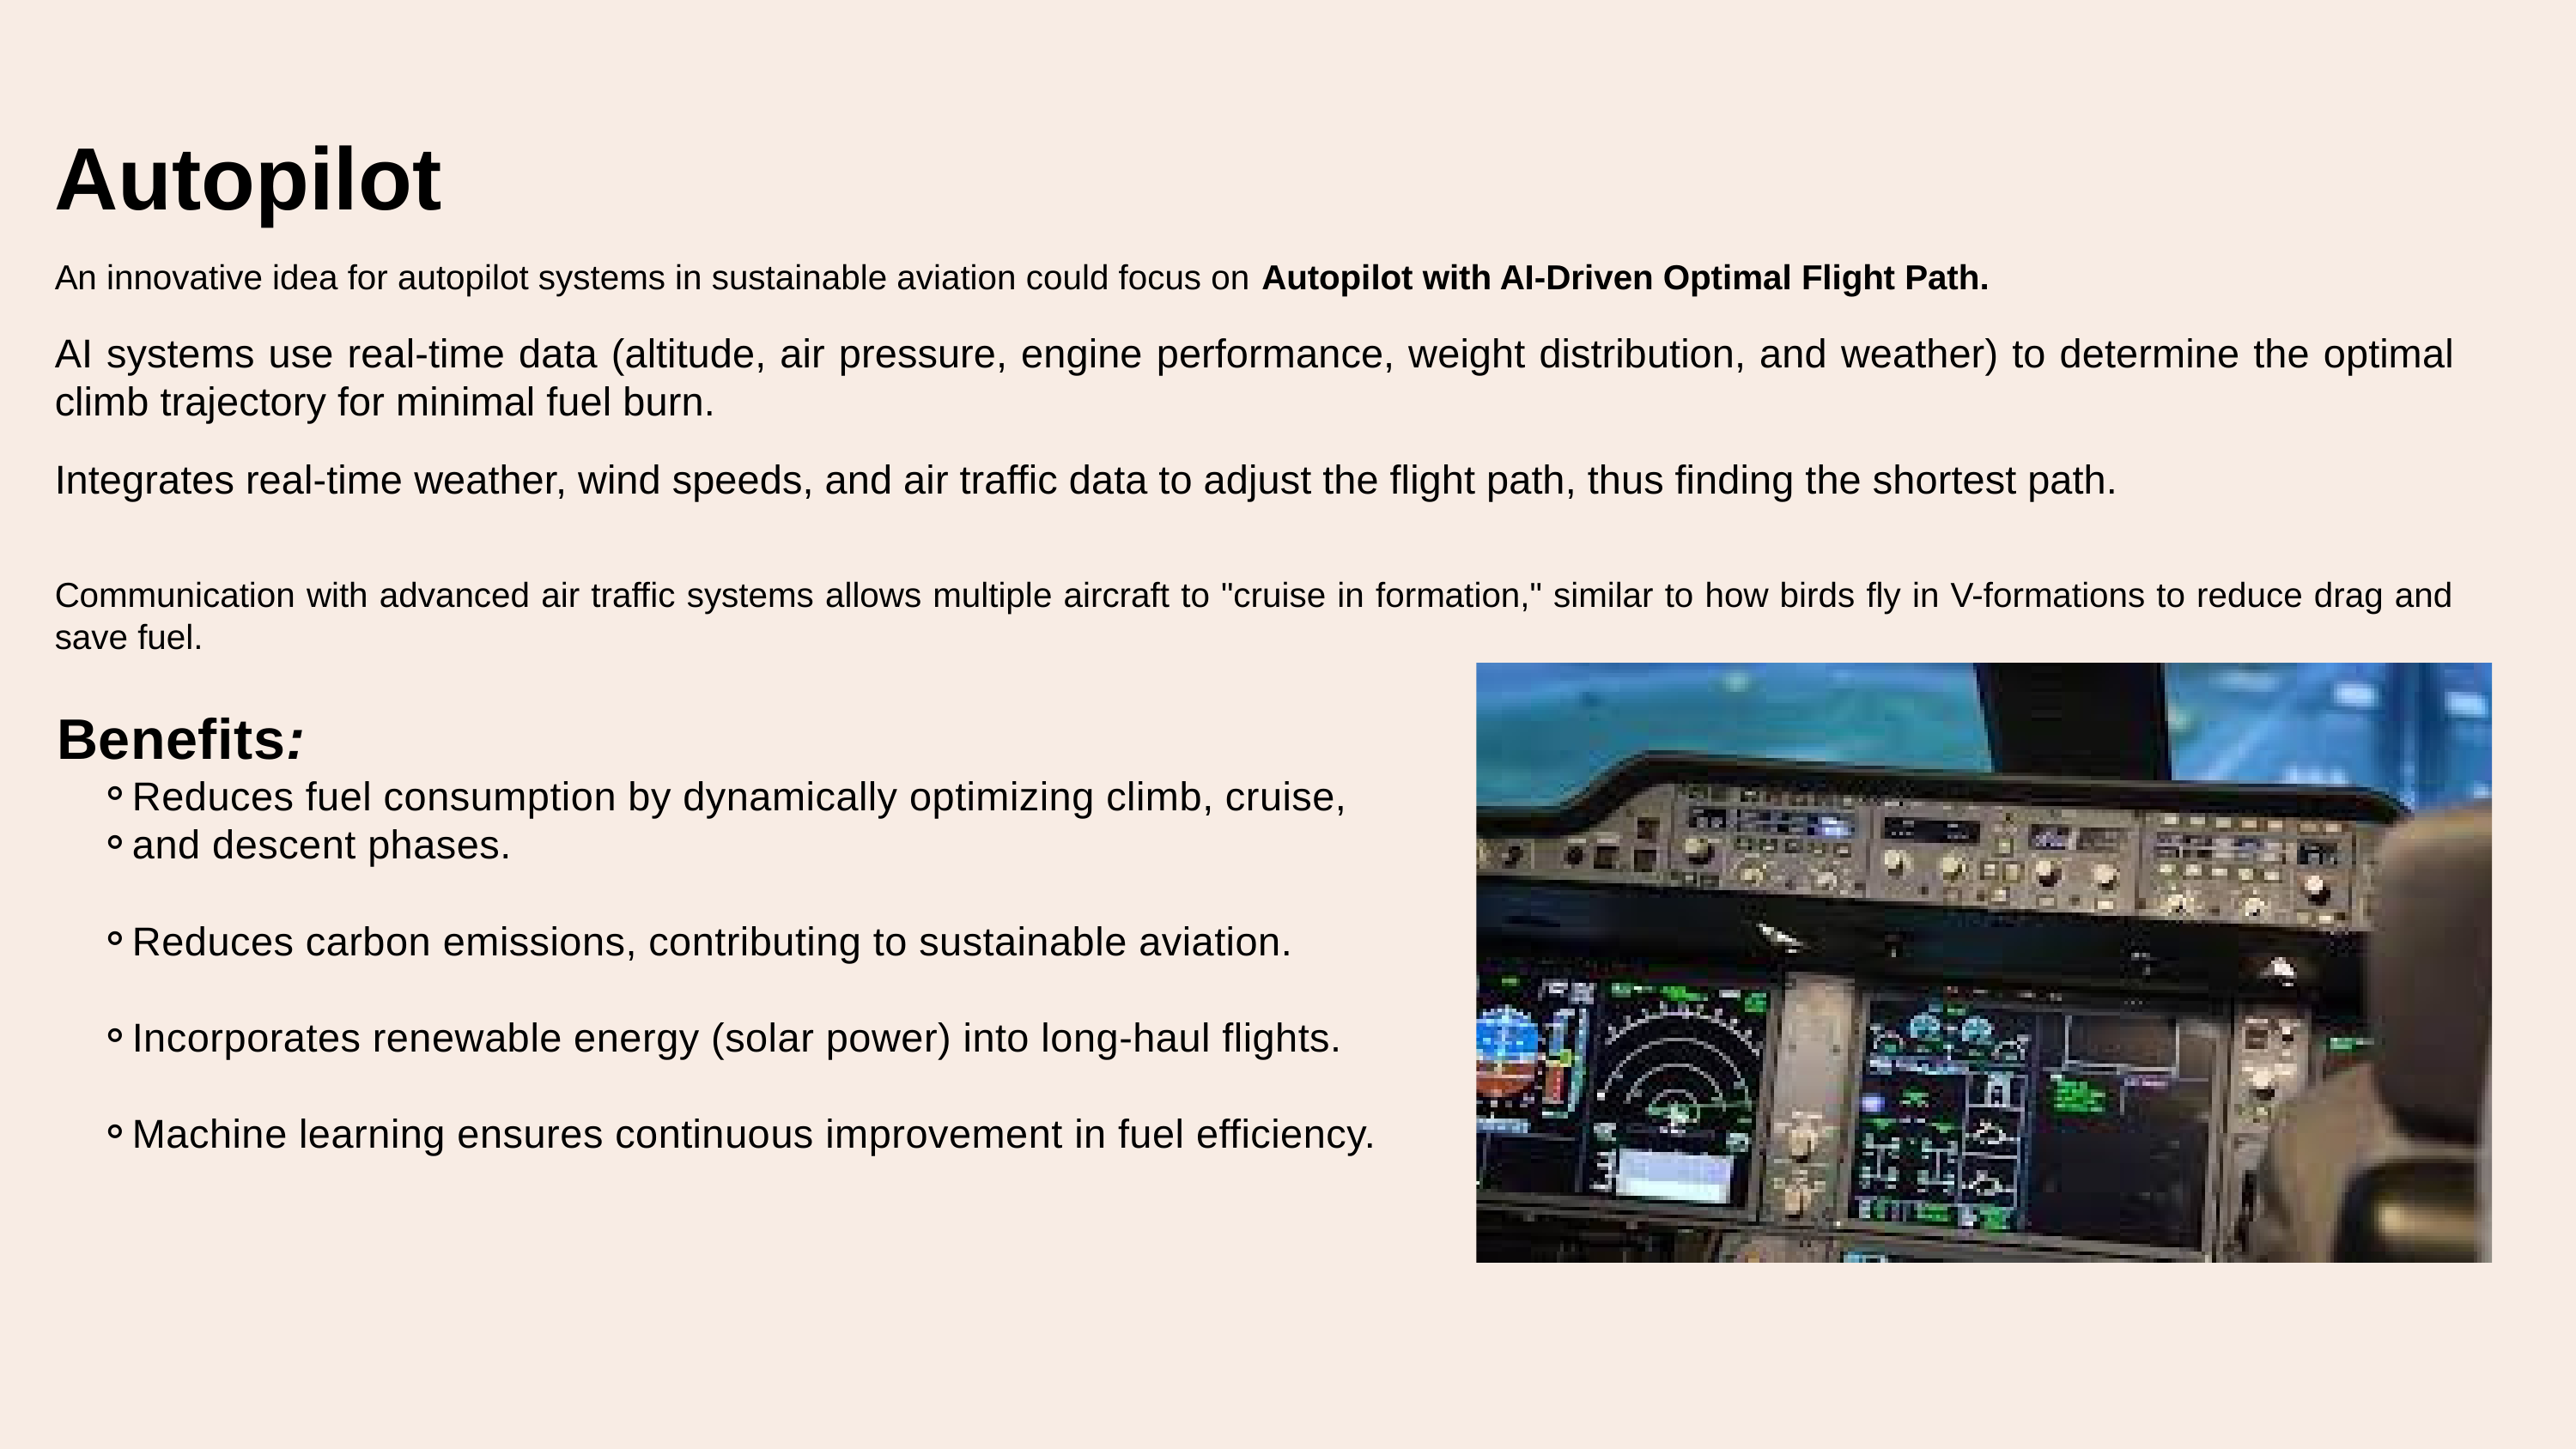

Autopilot
An innovative idea for autopilot systems in sustainable aviation could focus on Autopilot with AI-Driven Optimal Flight Path.
AI systems use real-time data (altitude, air pressure, engine performance, weight distribution, and weather) to determine the optimal climb trajectory for minimal fuel burn.
Integrates real-time weather, wind speeds, and air traffic data to adjust the flight path, thus finding the shortest path.
Communication with advanced air traffic systems allows multiple aircraft to "cruise in formation," similar to how birds fly in V-formations to reduce drag and save fuel.

Benefits:
Reduces fuel consumption by dynamically optimizing climb, cruise,
and descent phases.

Reduces carbon emissions, contributing to sustainable aviation.

Incorporates renewable energy (solar power) into long-haul flights.

Machine learning ensures continuous improvement in fuel efficiency.